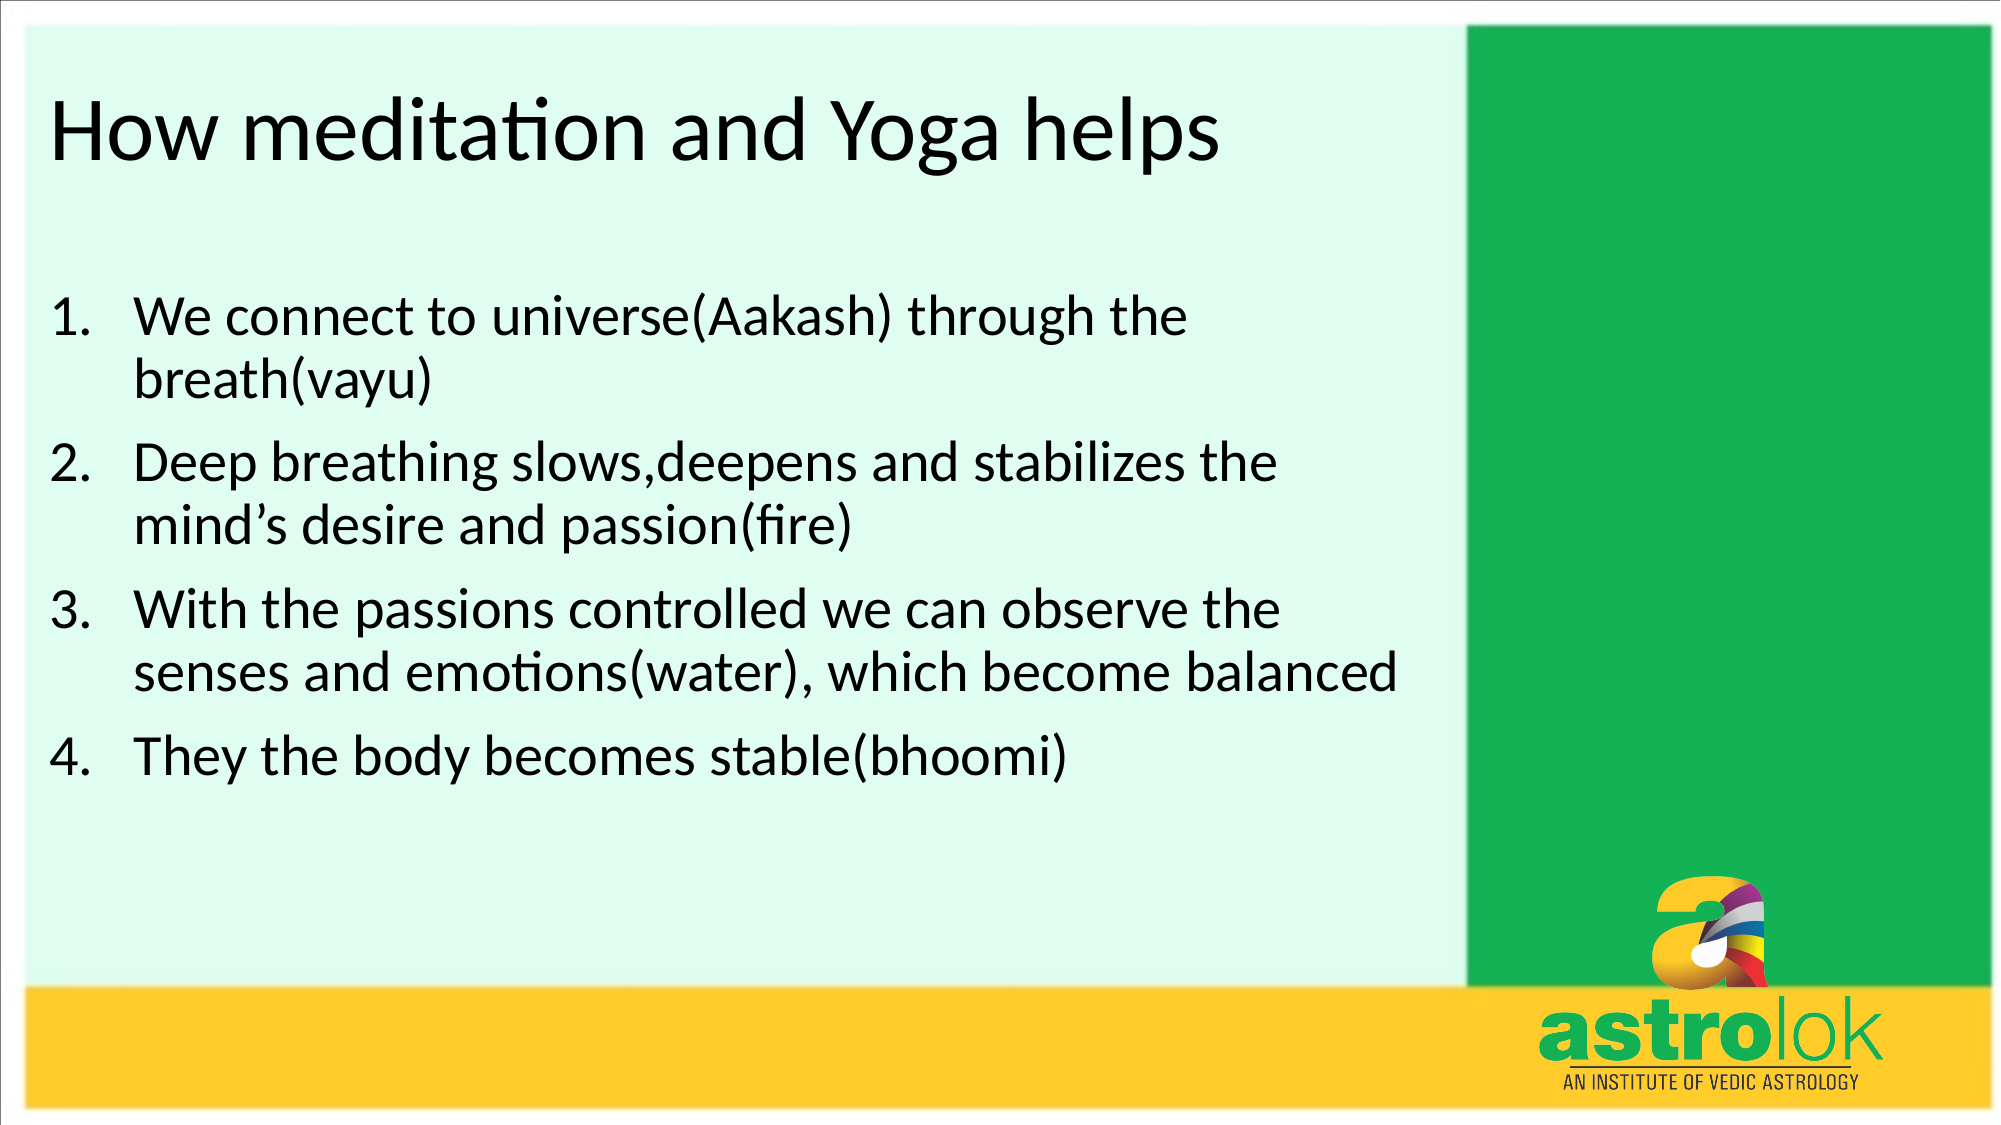

# How meditation and Yoga helps
We connect to universe(Aakash) through the breath(vayu)
Deep breathing slows,deepens and stabilizes the mind’s desire and passion(fire)
With the passions controlled we can observe the senses and emotions(water), which become balanced
They the body becomes stable(bhoomi)